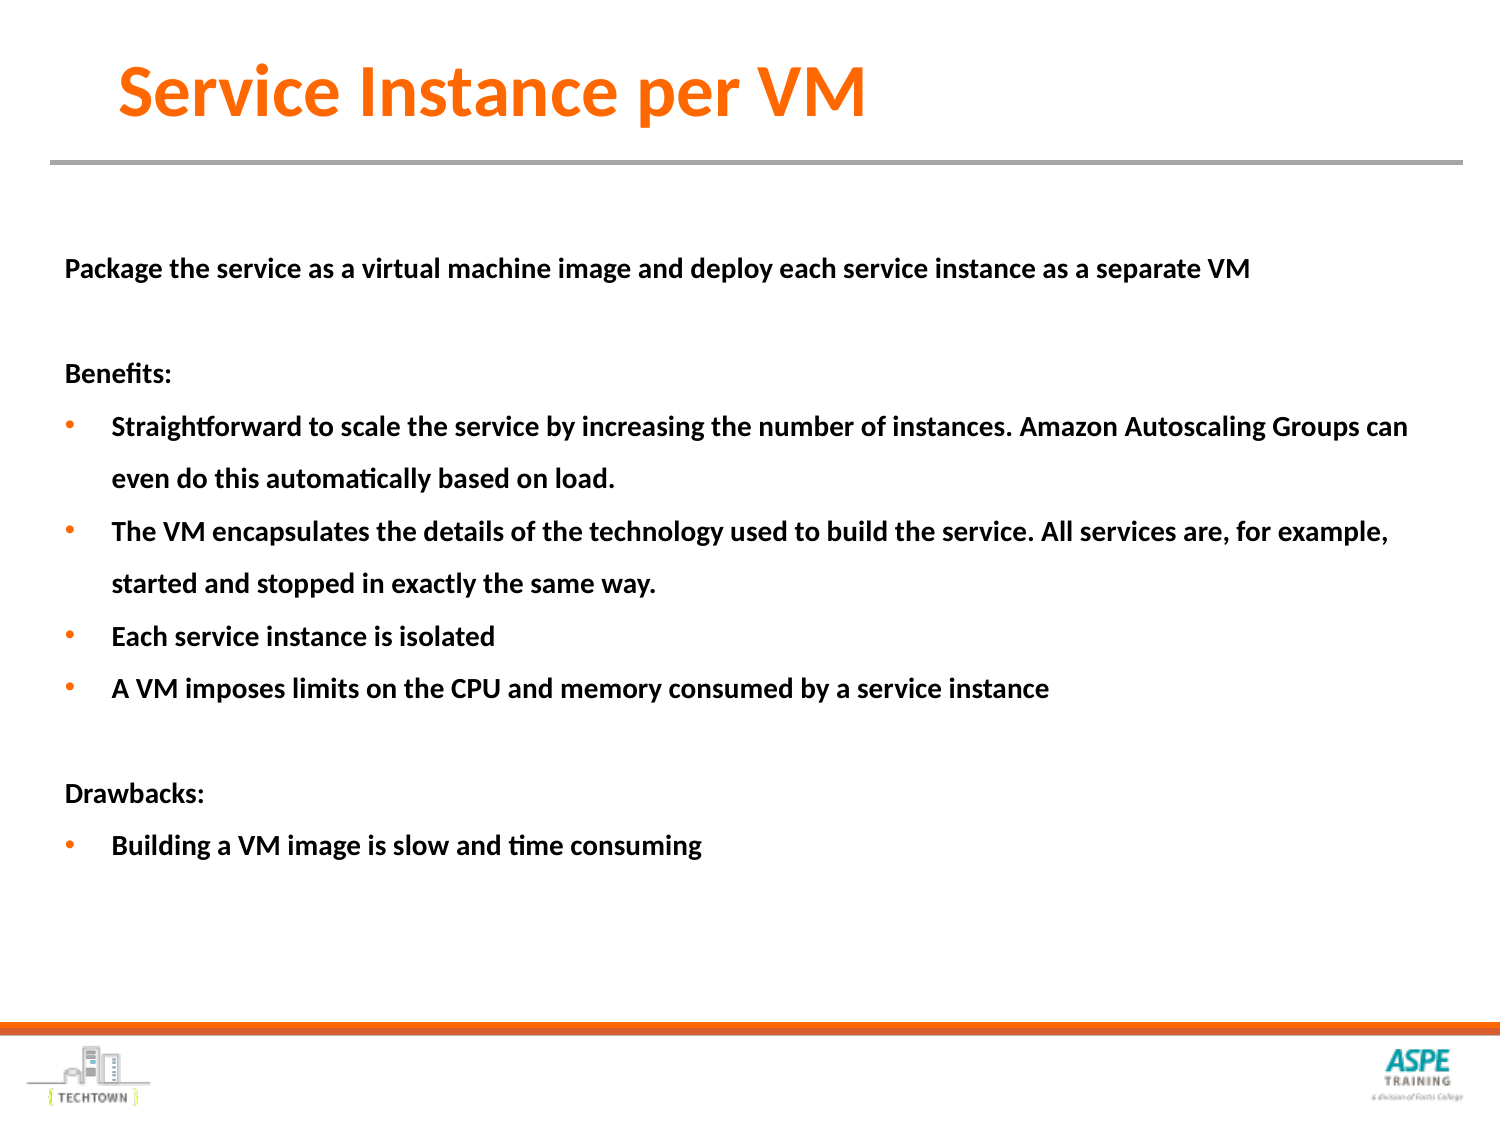

# Service Instance per VM
Package the service as a virtual machine image and deploy each service instance as a separate VM

Benefits:
Straightforward to scale the service by increasing the number of instances. Amazon Autoscaling Groups can even do this automatically based on load.
The VM encapsulates the details of the technology used to build the service. All services are, for example, started and stopped in exactly the same way.
Each service instance is isolated
A VM imposes limits on the CPU and memory consumed by a service instance

Drawbacks:
Building a VM image is slow and time consuming